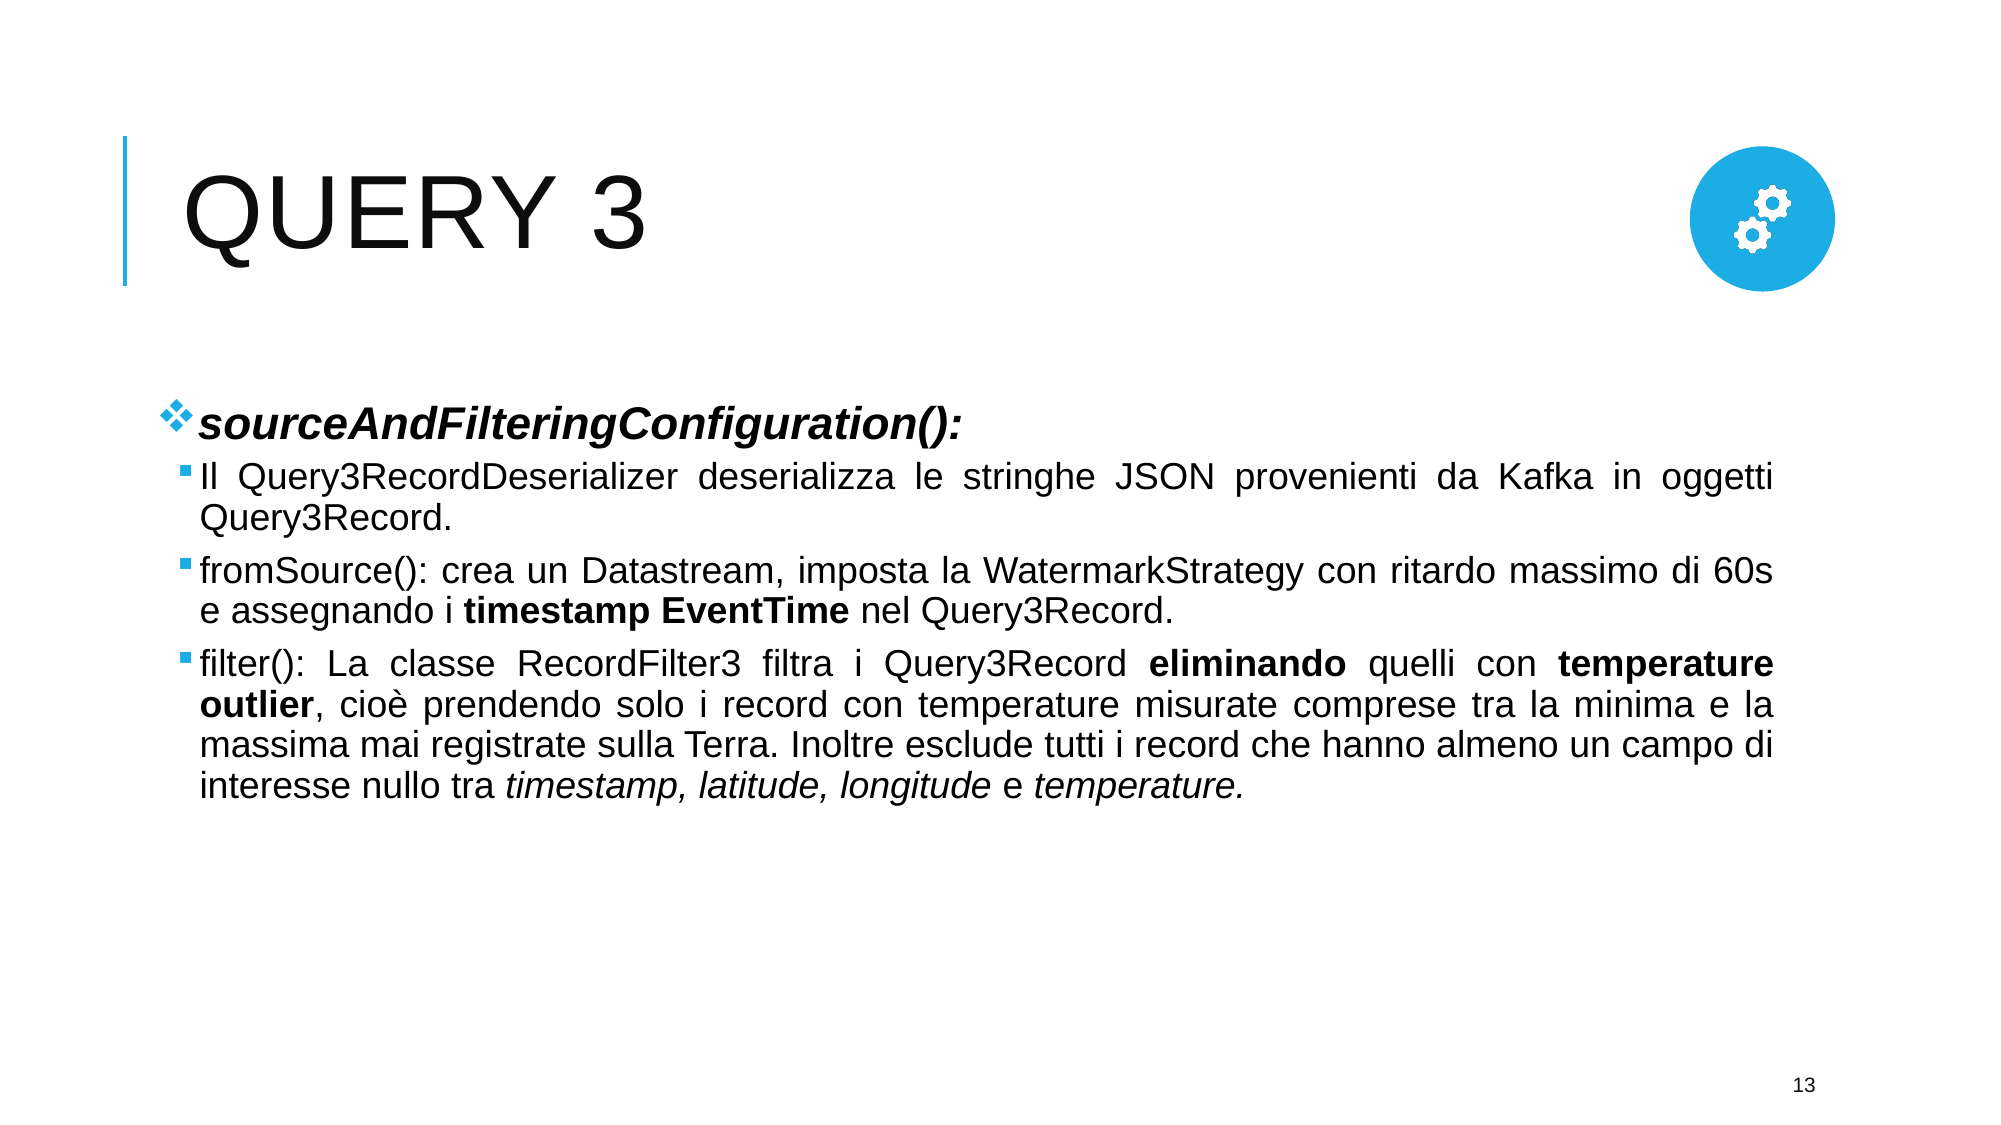

# Query 3

sourceAndFilteringConfiguration():
Il Query3RecordDeserializer deserializza le stringhe JSON provenienti da Kafka in oggetti Query3Record.
fromSource(): crea un Datastream, imposta la WatermarkStrategy con ritardo massimo di 60s e assegnando i timestamp EventTime nel Query3Record.
filter(): La classe RecordFilter3 filtra i Query3Record eliminando quelli con temperature outlier, cioè prendendo solo i record con temperature misurate comprese tra la minima e la massima mai registrate sulla Terra. Inoltre esclude tutti i record che hanno almeno un campo di interesse nullo tra timestamp, latitude, longitude e temperature.
13